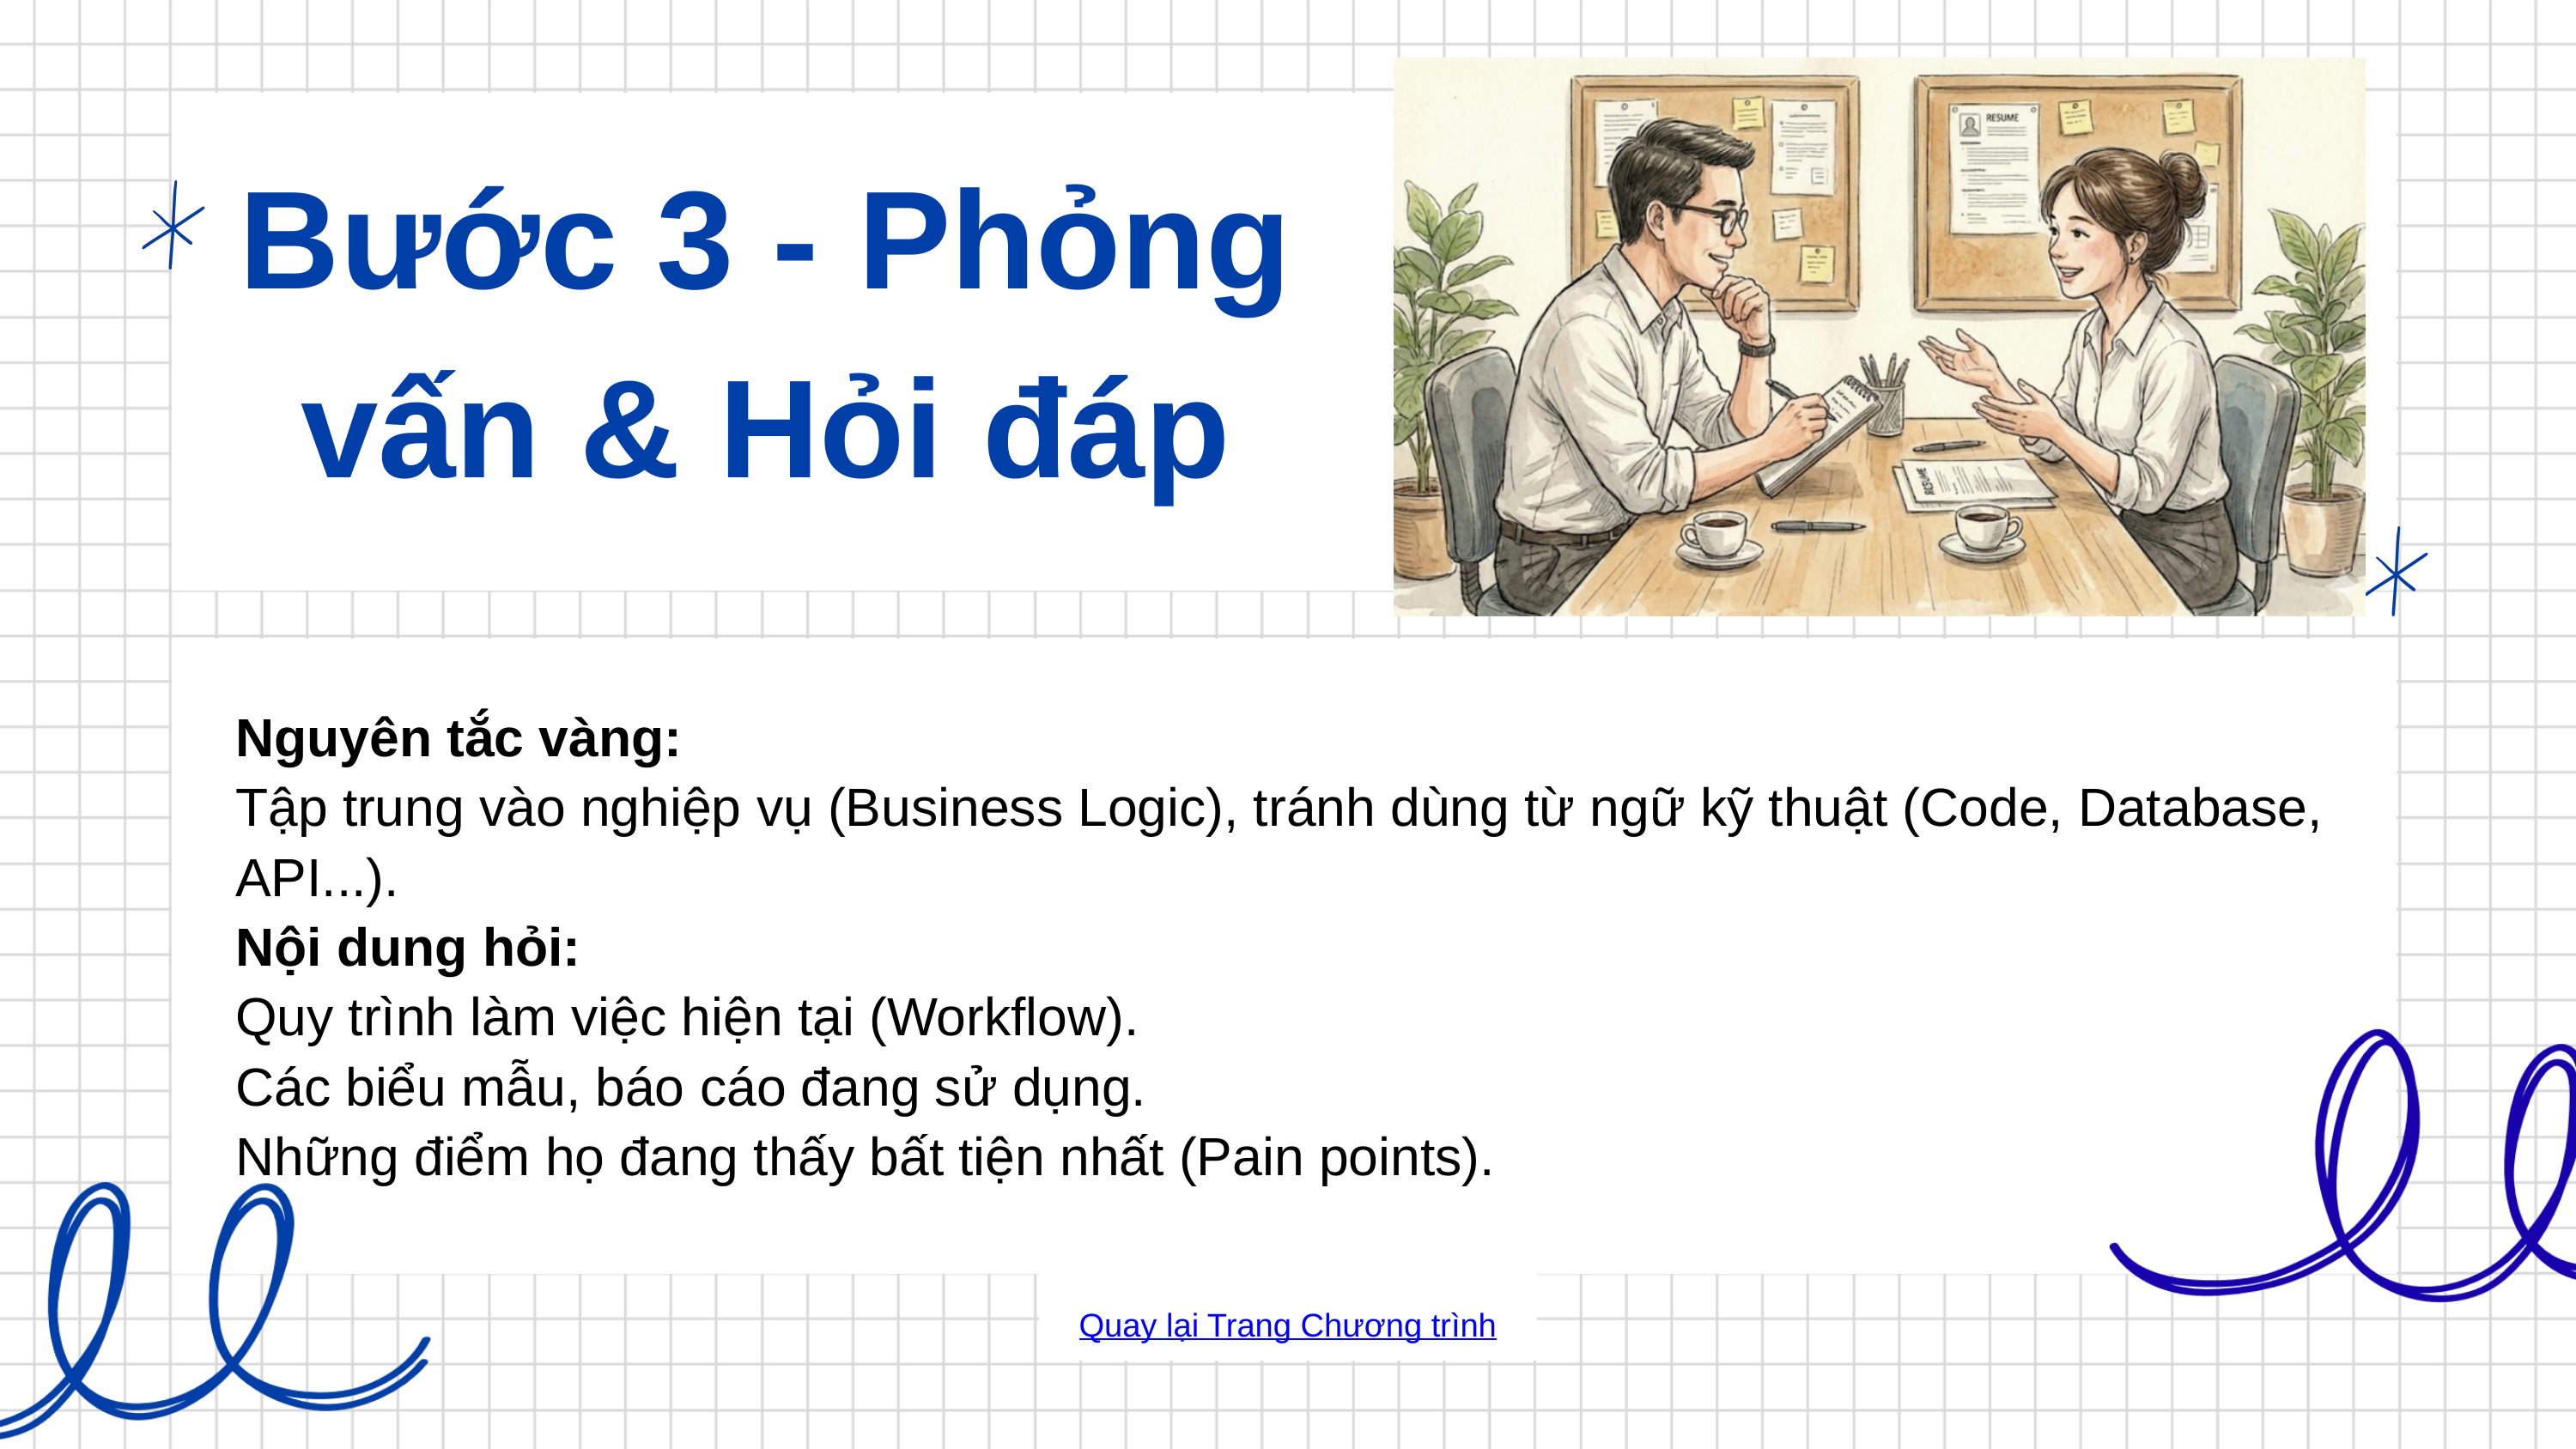

Bước 3 - Phỏng vấn & Hỏi đáp

Nguyên tắc vàng:
Tập trung vào nghiệp vụ (Business Logic), tránh dùng từ ngữ kỹ thuật (Code, Database,
API...).
Nội dung hỏi:
Quy trình làm việc hiện tại (Workflow).
Các biểu mẫu, báo cáo đang sử dụng.
Những điểm họ đang thấy bất tiện nhất (Pain points).

Quay lại Trang Chương trình